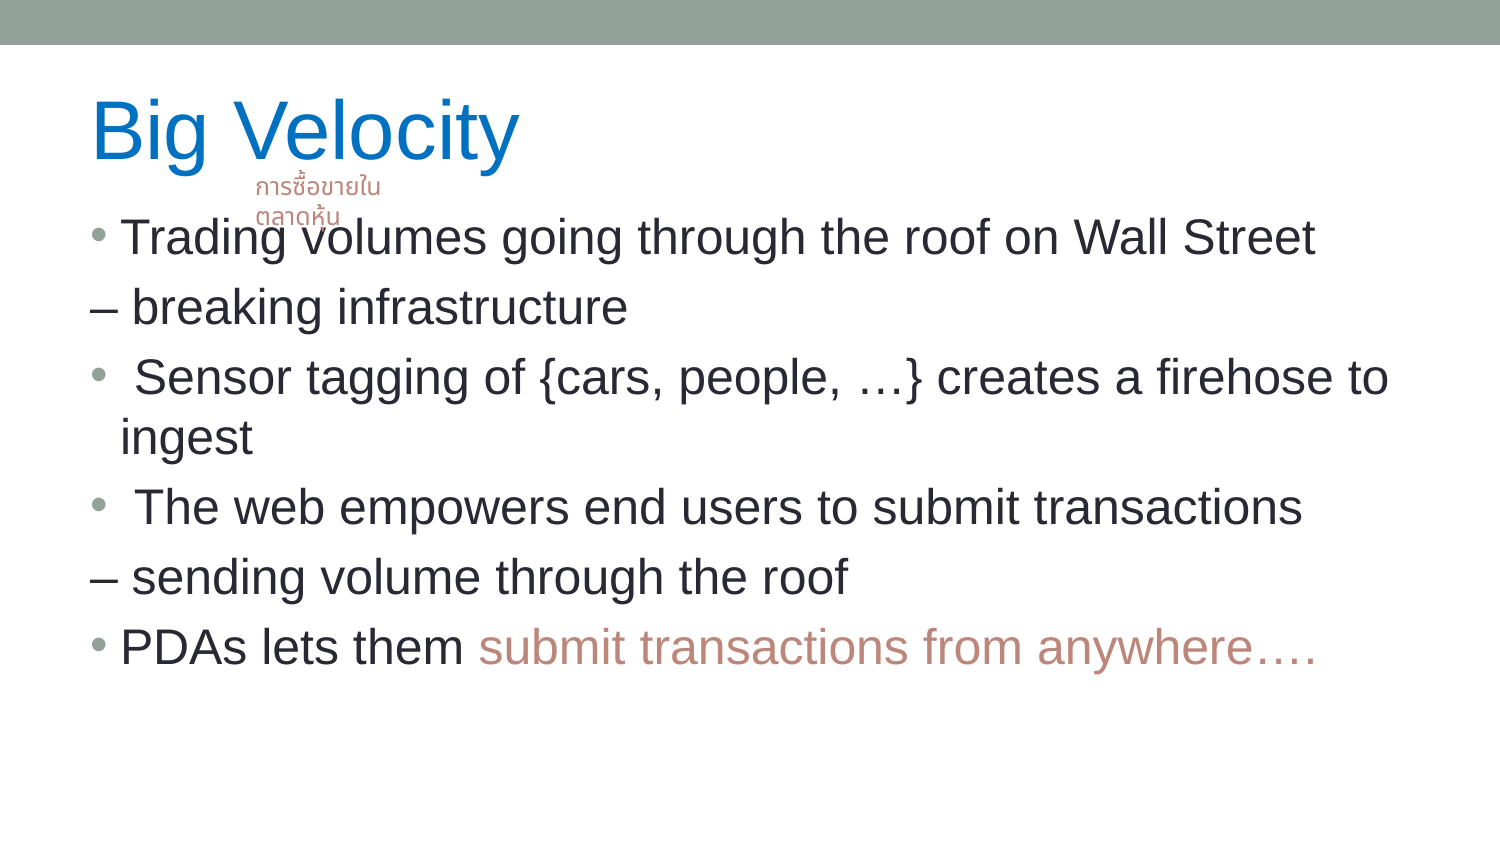

# Big Velocity
การซื้อขายในตลาดหุ้น
Trading volumes going through the roof on Wall Street
– breaking infrastructure
 Sensor tagging of {cars, people, …} creates a firehose to ingest
 The web empowers end users to submit transactions
– sending volume through the roof
PDAs lets them submit transactions from anywhere….